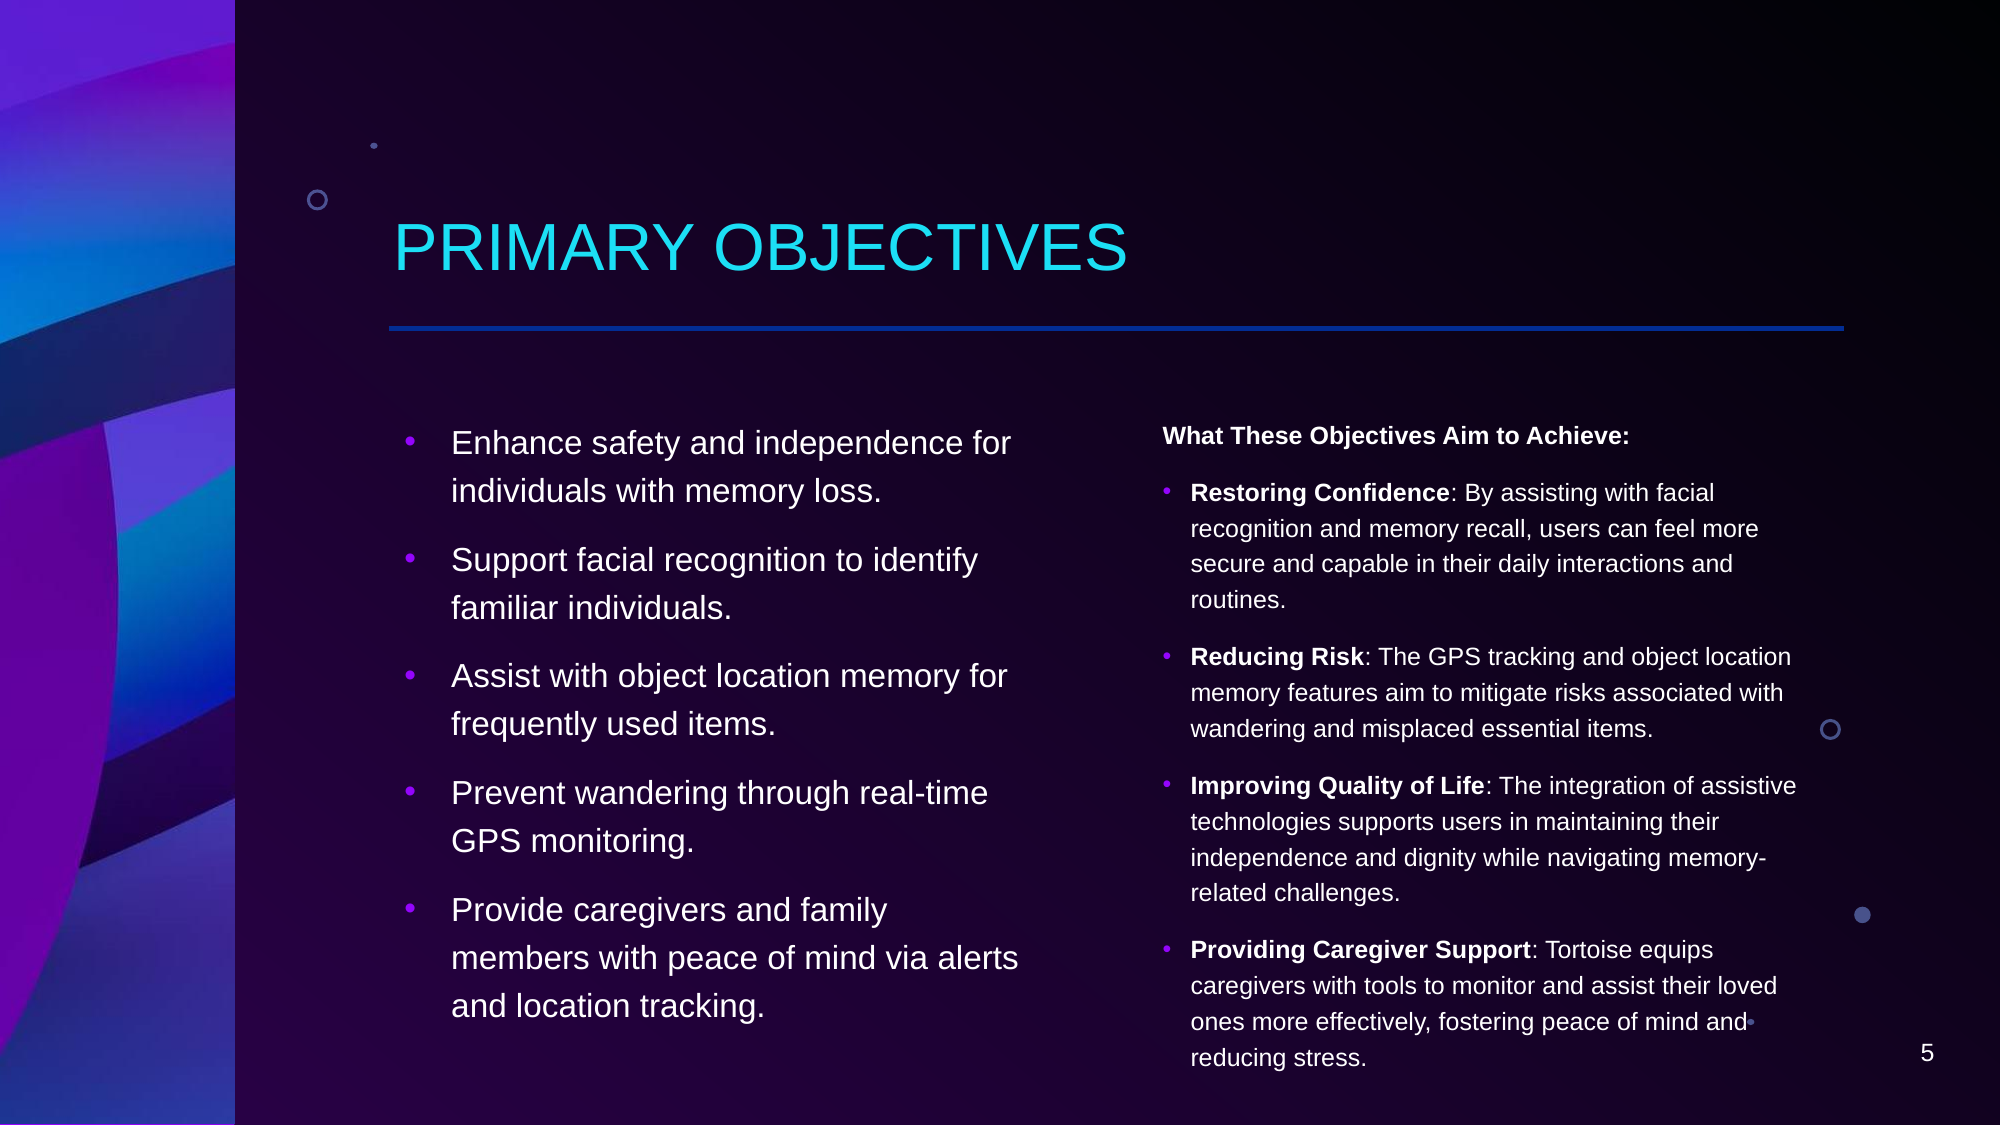

# Primary Objectives
Enhance safety and independence for individuals with memory loss.
Support facial recognition to identify familiar individuals.
Assist with object location memory for frequently used items.
Prevent wandering through real-time GPS monitoring.
Provide caregivers and family members with peace of mind via alerts and location tracking.
What These Objectives Aim to Achieve:
Restoring Confidence: By assisting with facial recognition and memory recall, users can feel more secure and capable in their daily interactions and routines.
Reducing Risk: The GPS tracking and object location memory features aim to mitigate risks associated with wandering and misplaced essential items.
Improving Quality of Life: The integration of assistive technologies supports users in maintaining their independence and dignity while navigating memory-related challenges.
Providing Caregiver Support: Tortoise equips caregivers with tools to monitor and assist their loved ones more effectively, fostering peace of mind and reducing stress.
5